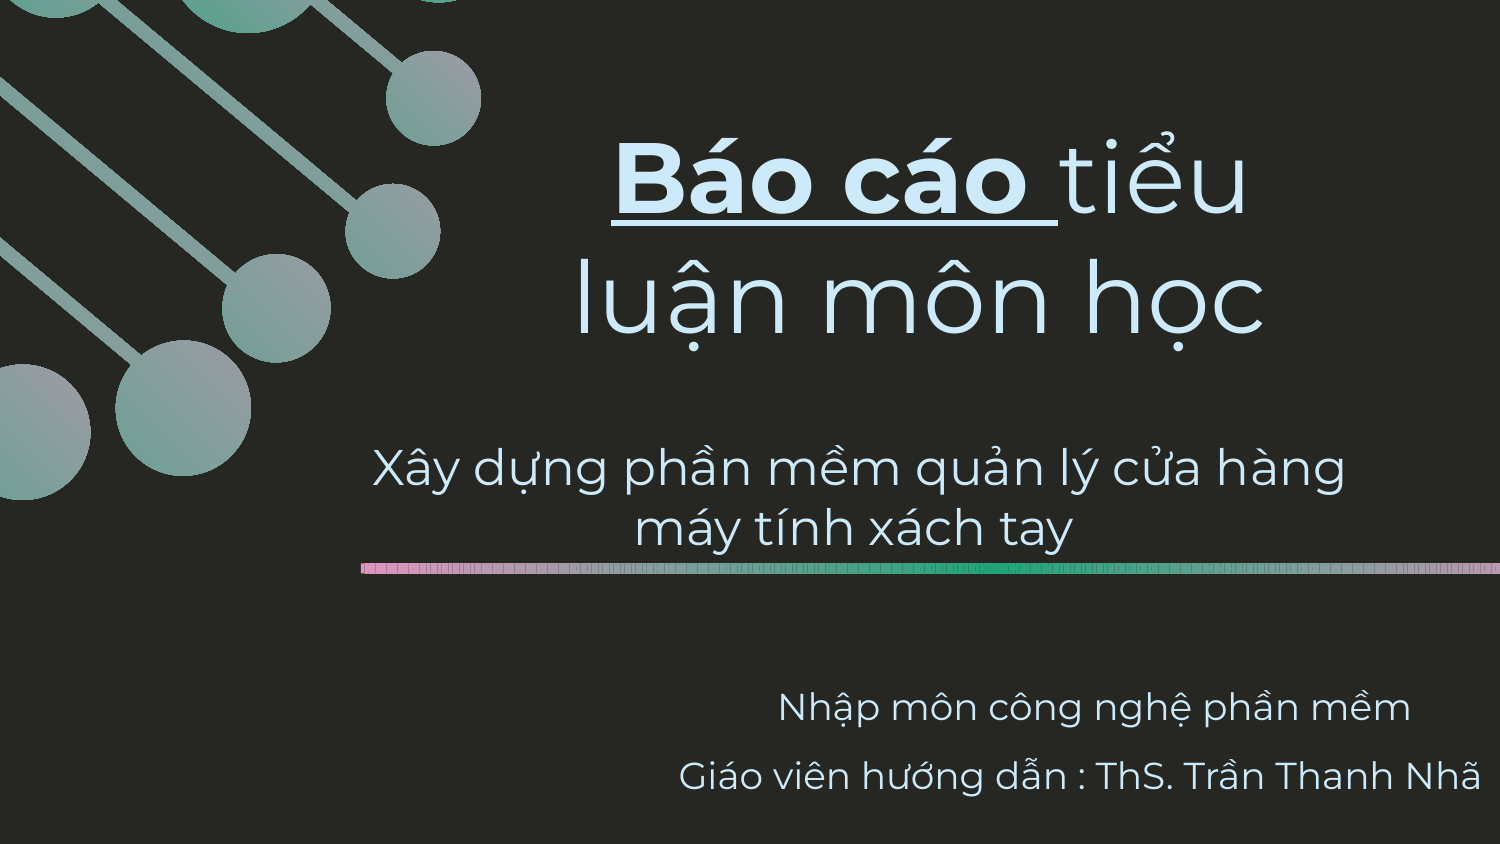

# Báo cáo tiểu luận môn học
Xây dựng phần mềm quản lý cửa hàng máy tính xách tay

Nhập môn công nghệ phần mềm
Giáo viên hướng dẫn : ThS. Trần Thanh Nhã